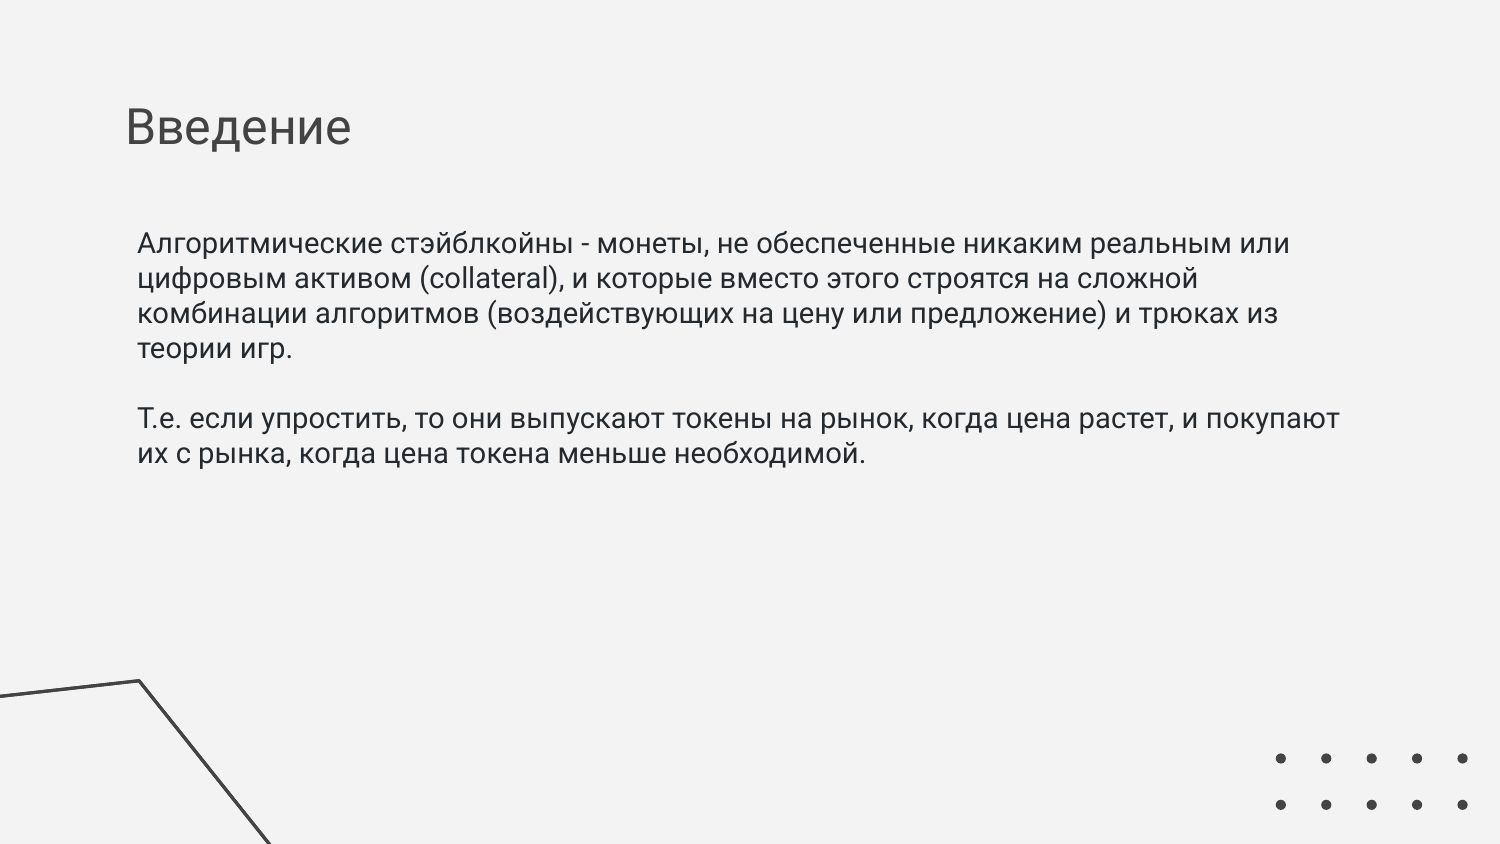

# Введение
Алгоритмические стэйблкойны - монеты, не обеспеченные никаким реальным или цифровым активом (collateral), и которые вместо этого строятся на сложной комбинации алгоритмов (воздействующих на цену или предложение) и трюках из теории игр.

Т.е. если упростить, то они выпускают токены на рынок, когда цена растет, и покупают их с рынка, когда цена токена меньше необходимой.